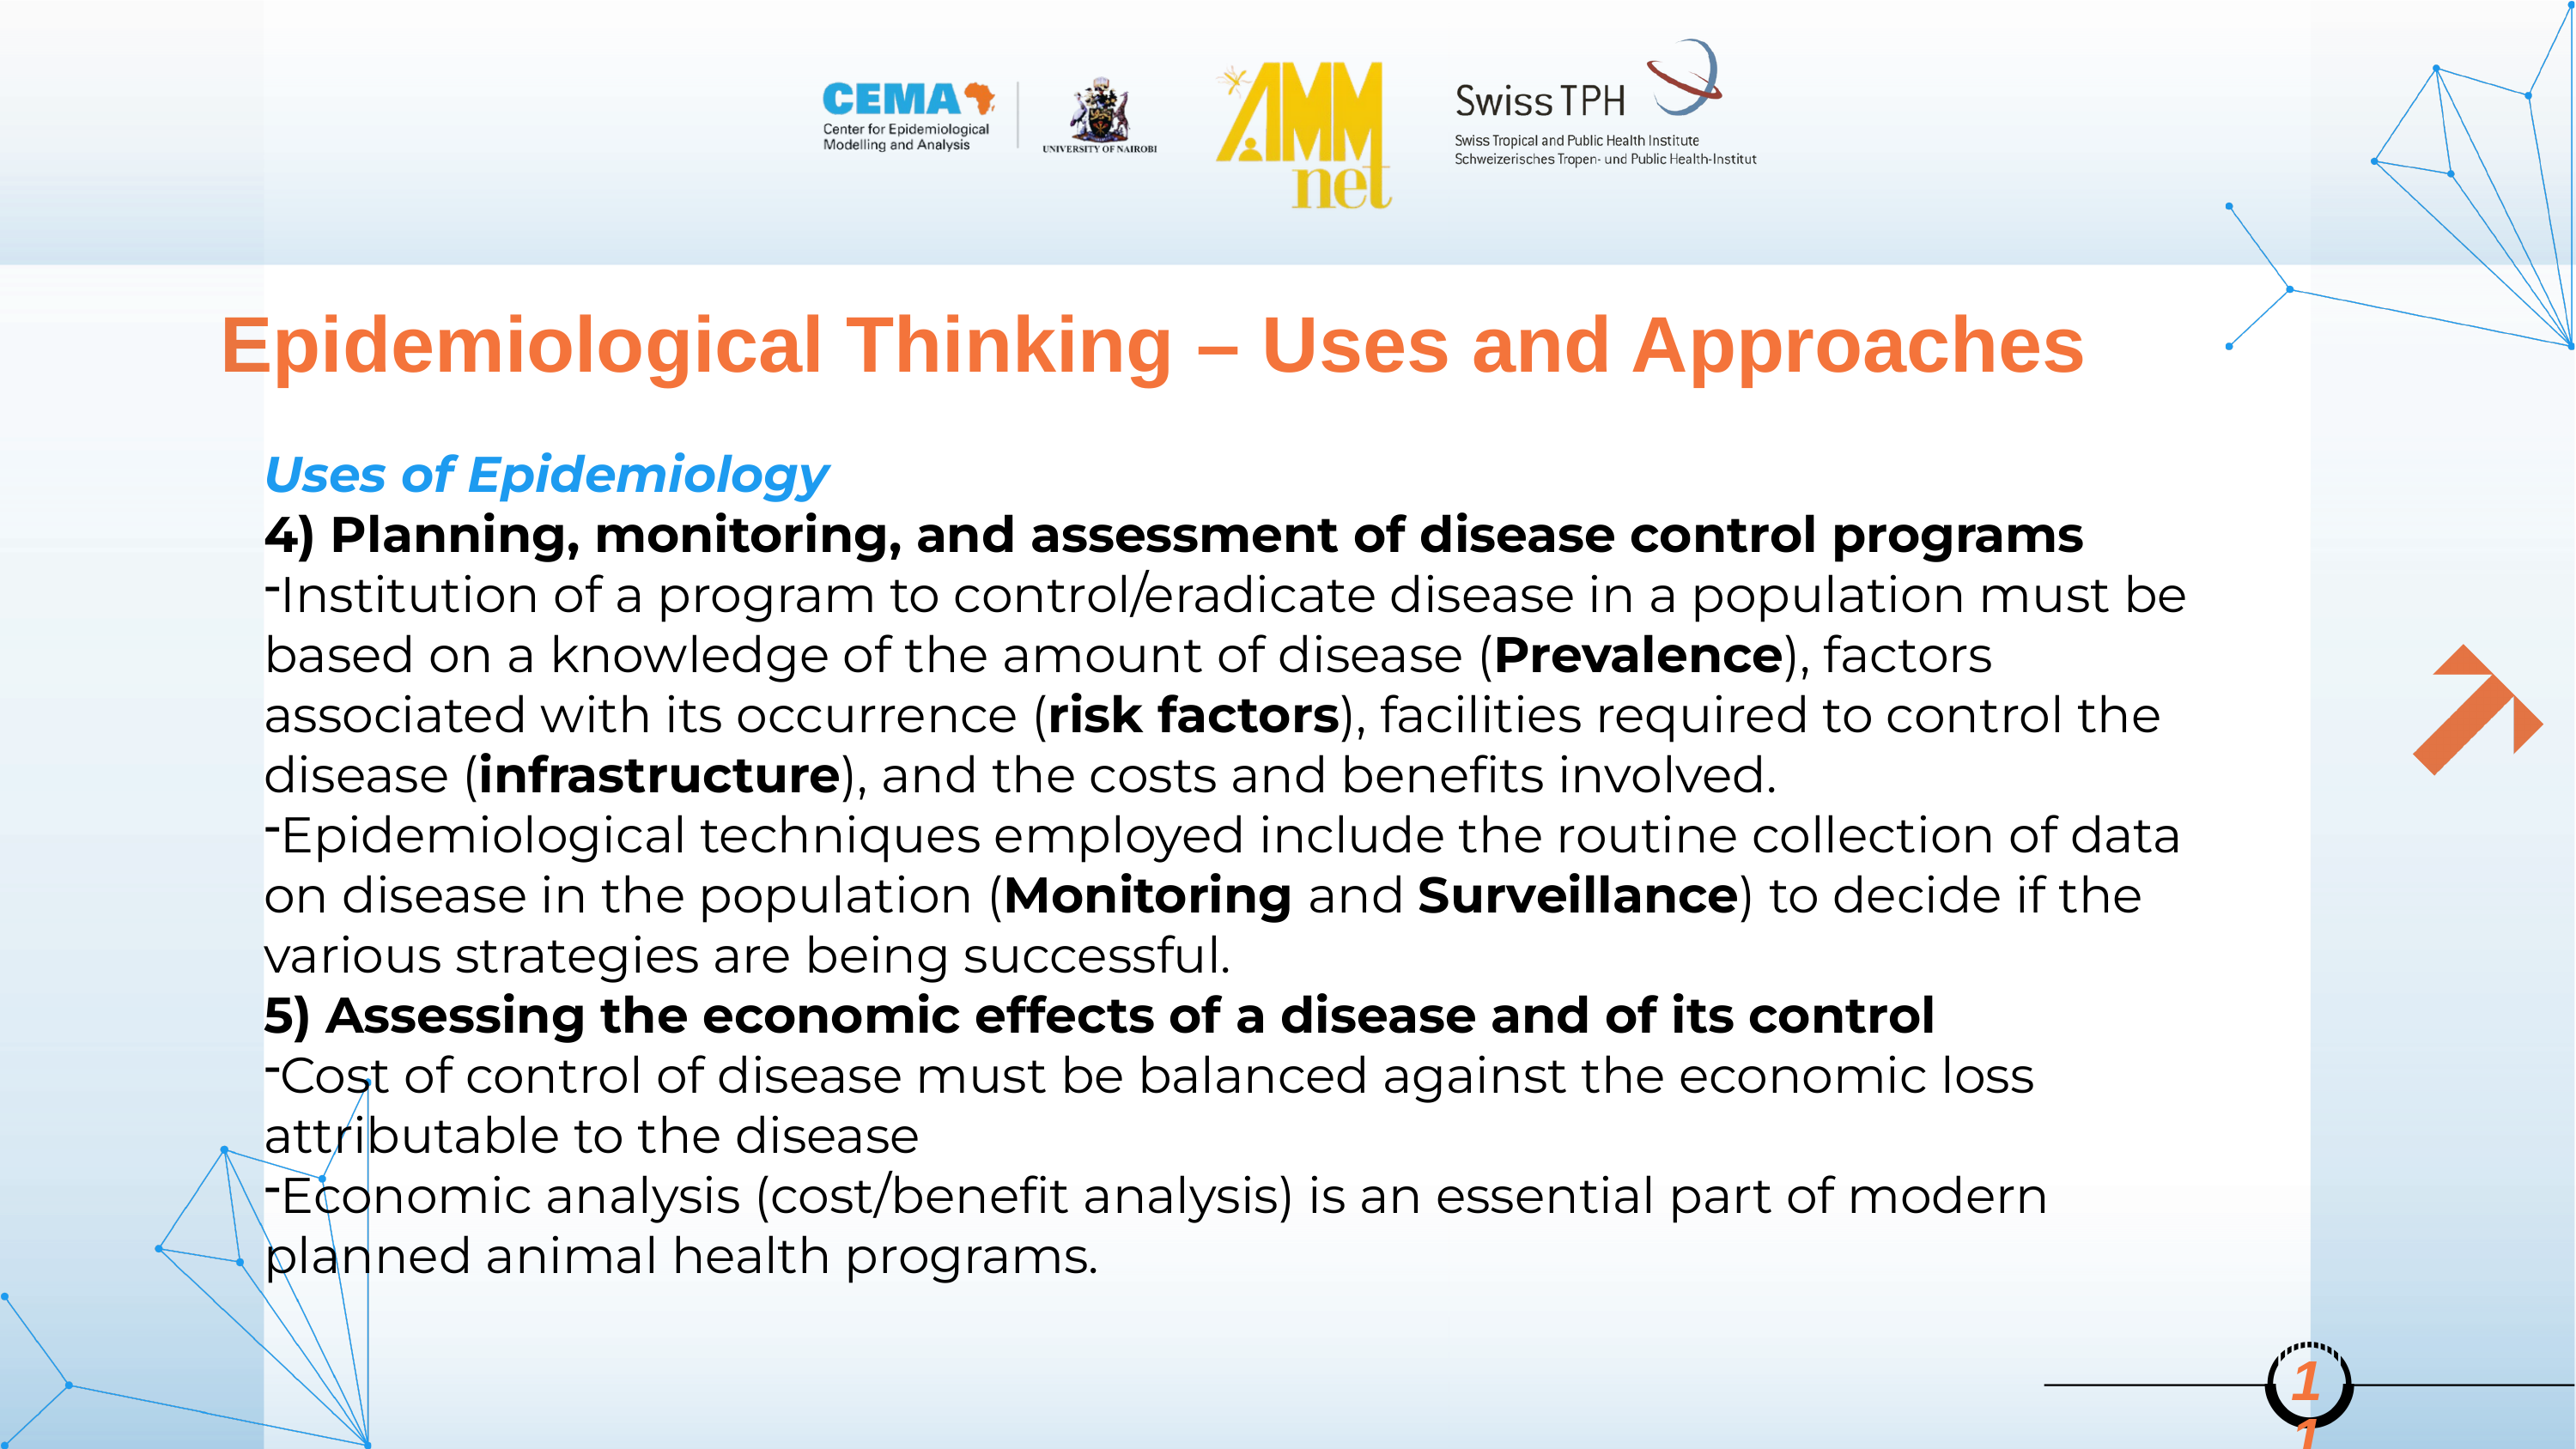

Epidemiological Thinking – Uses and Approaches
Uses of Epidemiology
4) Planning, monitoring, and assessment of disease control programs
Institution of a program to control/eradicate disease in a population must be based on a knowledge of the amount of disease (Prevalence), factors associated with its occurrence (risk factors), facilities required to control the disease (infrastructure), and the costs and benefits involved.
Epidemiological techniques employed include the routine collection of data on disease in the population (Monitoring and Surveillance) to decide if the various strategies are being successful.
5) Assessing the economic effects of a disease and of its control
Cost of control of disease must be balanced against the economic loss attributable to the disease
Economic analysis (cost/benefit analysis) is an essential part of modern planned animal health programs.

11